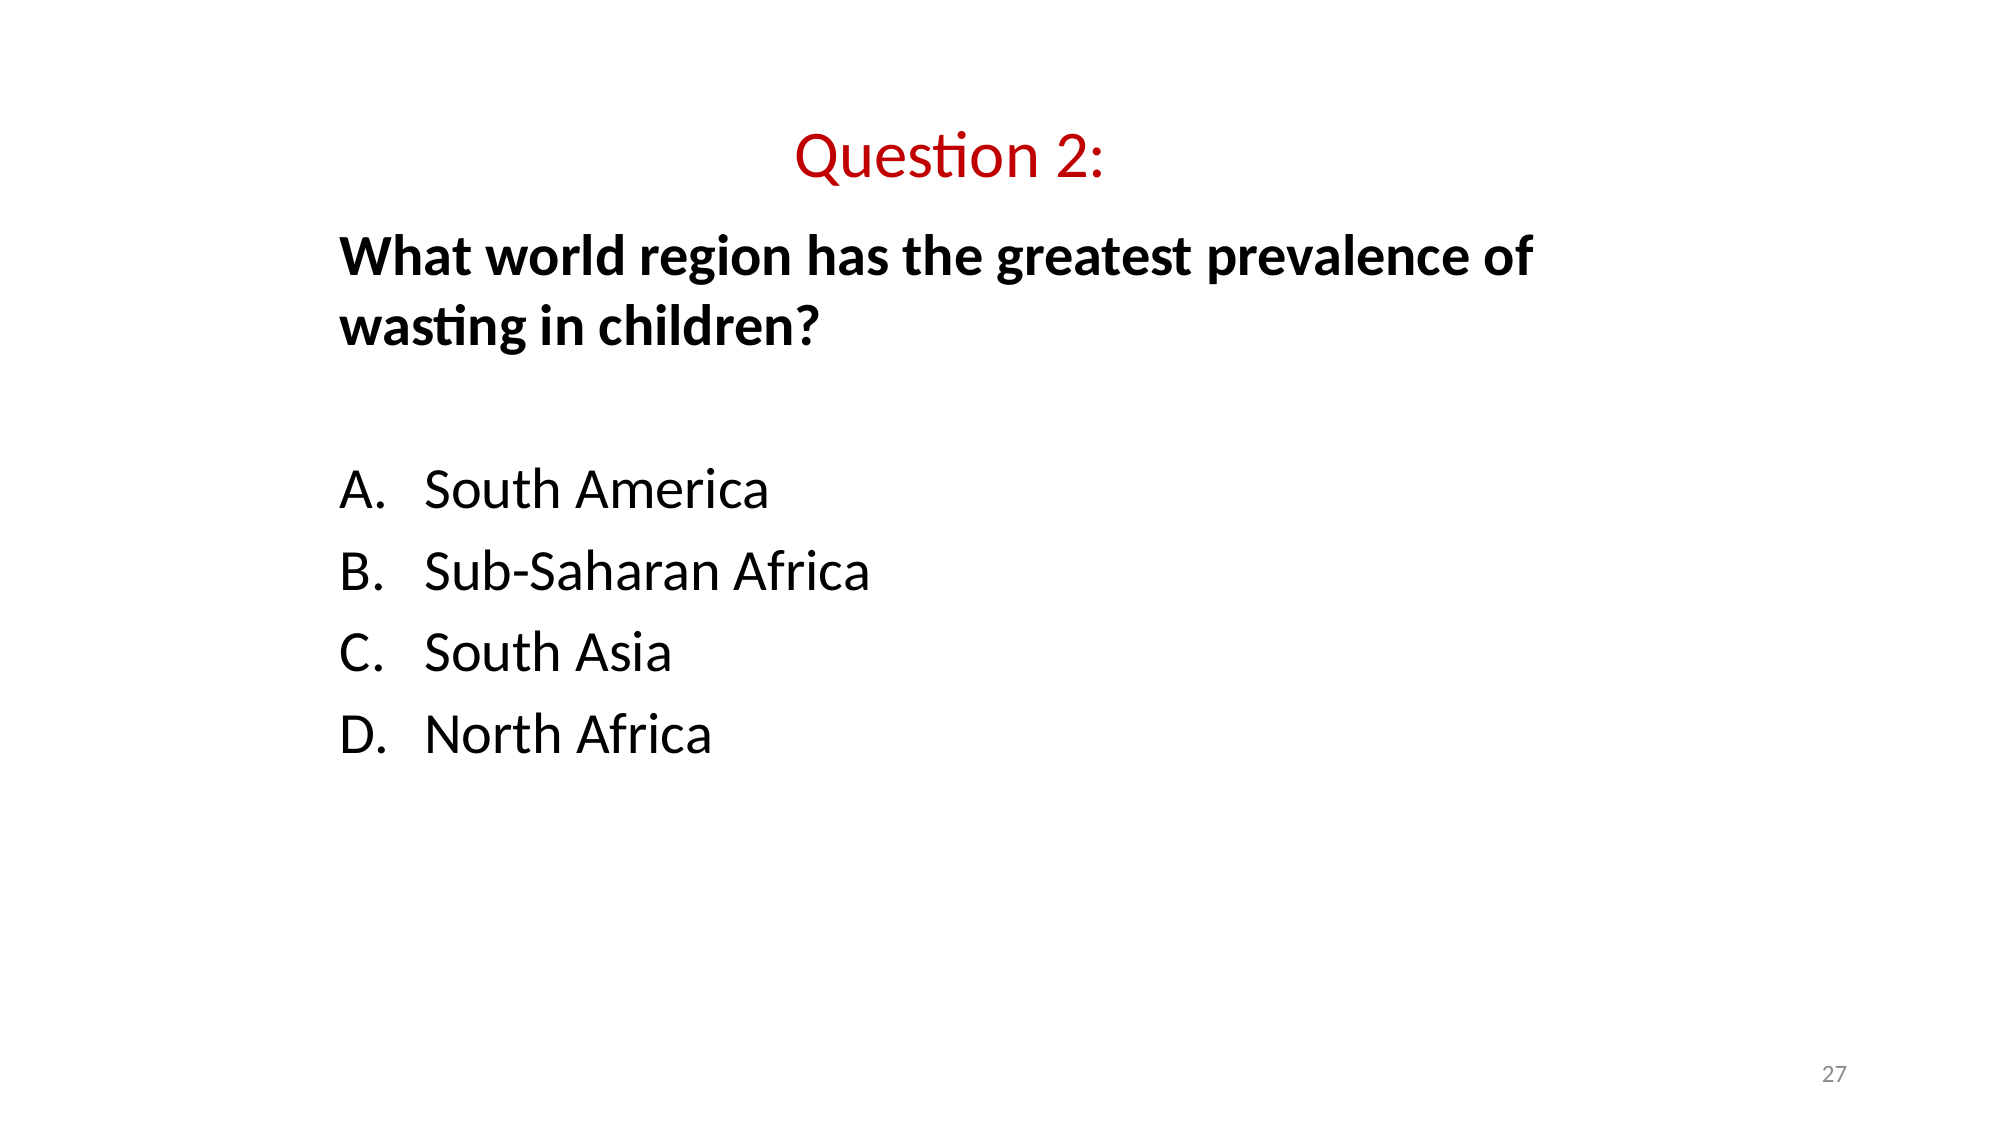

Question 2:
What world region has the greatest prevalence of wasting in children?

South America
Sub-Saharan Africa
South Asia
North Africa

27